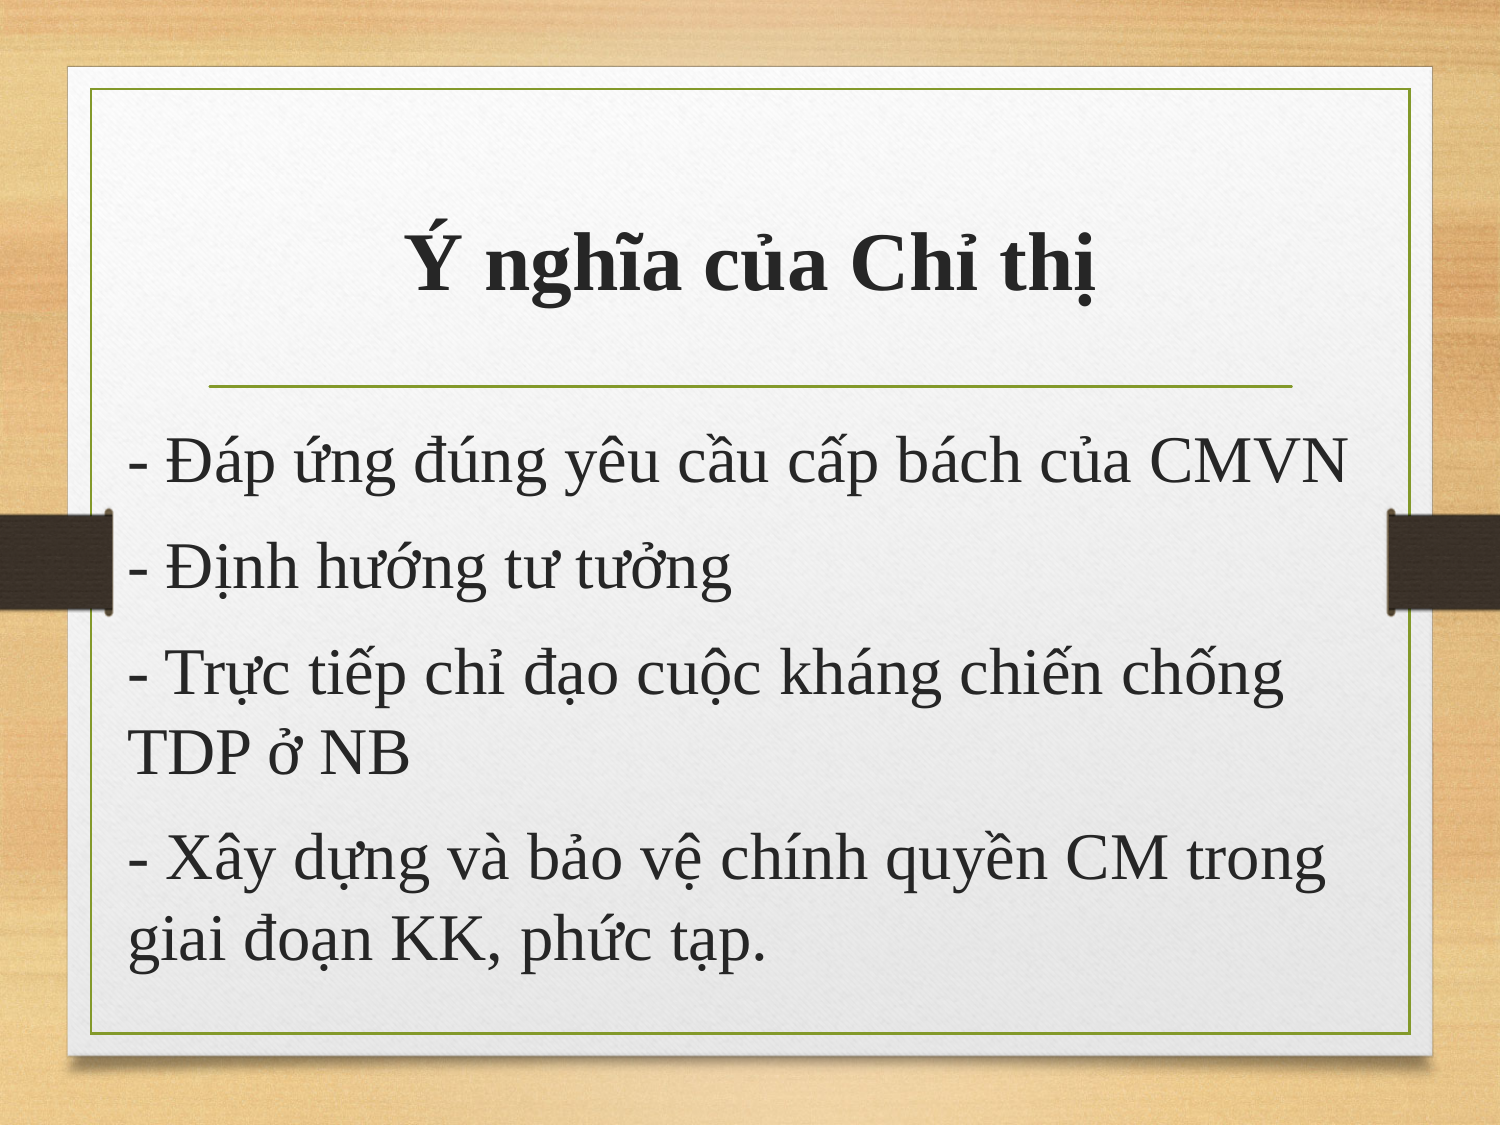

# Ý nghĩa của Chỉ thị
- Đáp ứng đúng yêu cầu cấp bách của CMVN
- Định hướng tư tưởng
- Trực tiếp chỉ đạo cuộc kháng chiến chống TDP ở NB
- Xây dựng và bảo vệ chính quyền CM trong giai đoạn KK, phức tạp.